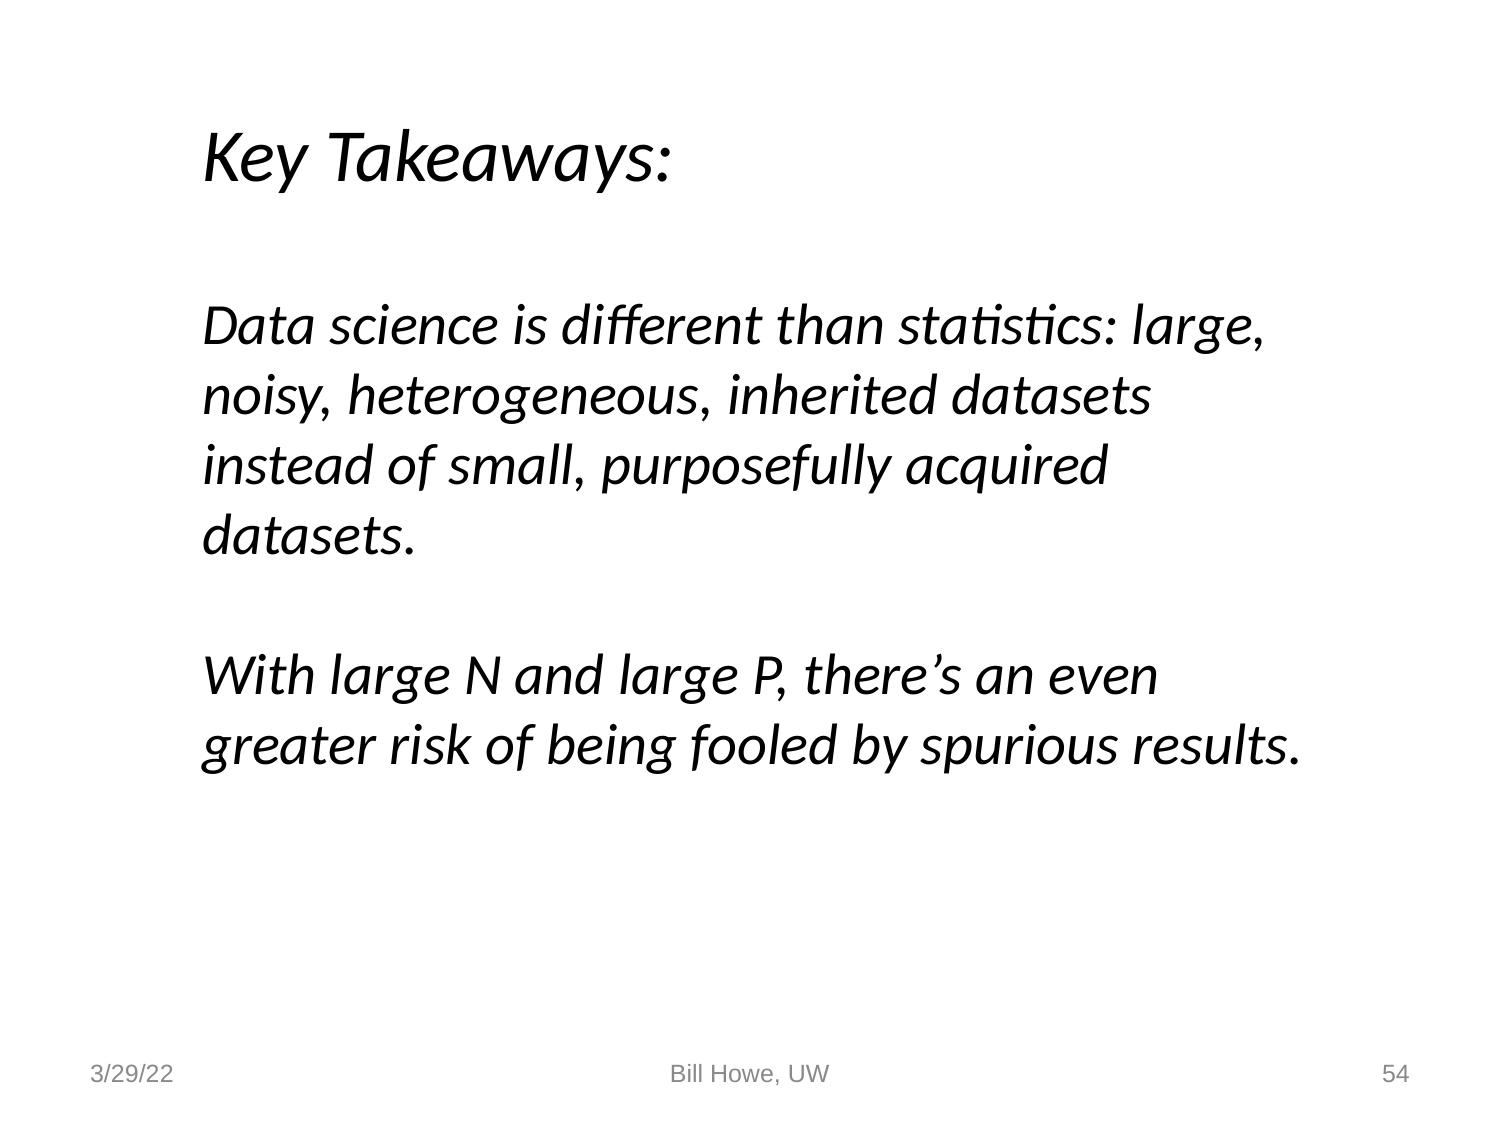

Key Takeaways:

Data science is different than statistics: large, noisy, heterogeneous, inherited datasets instead of small, purposefully acquired datasets.

With large N and large P, there’s an even greater risk of being fooled by spurious results.

3/29/22
Bill Howe, UW
54